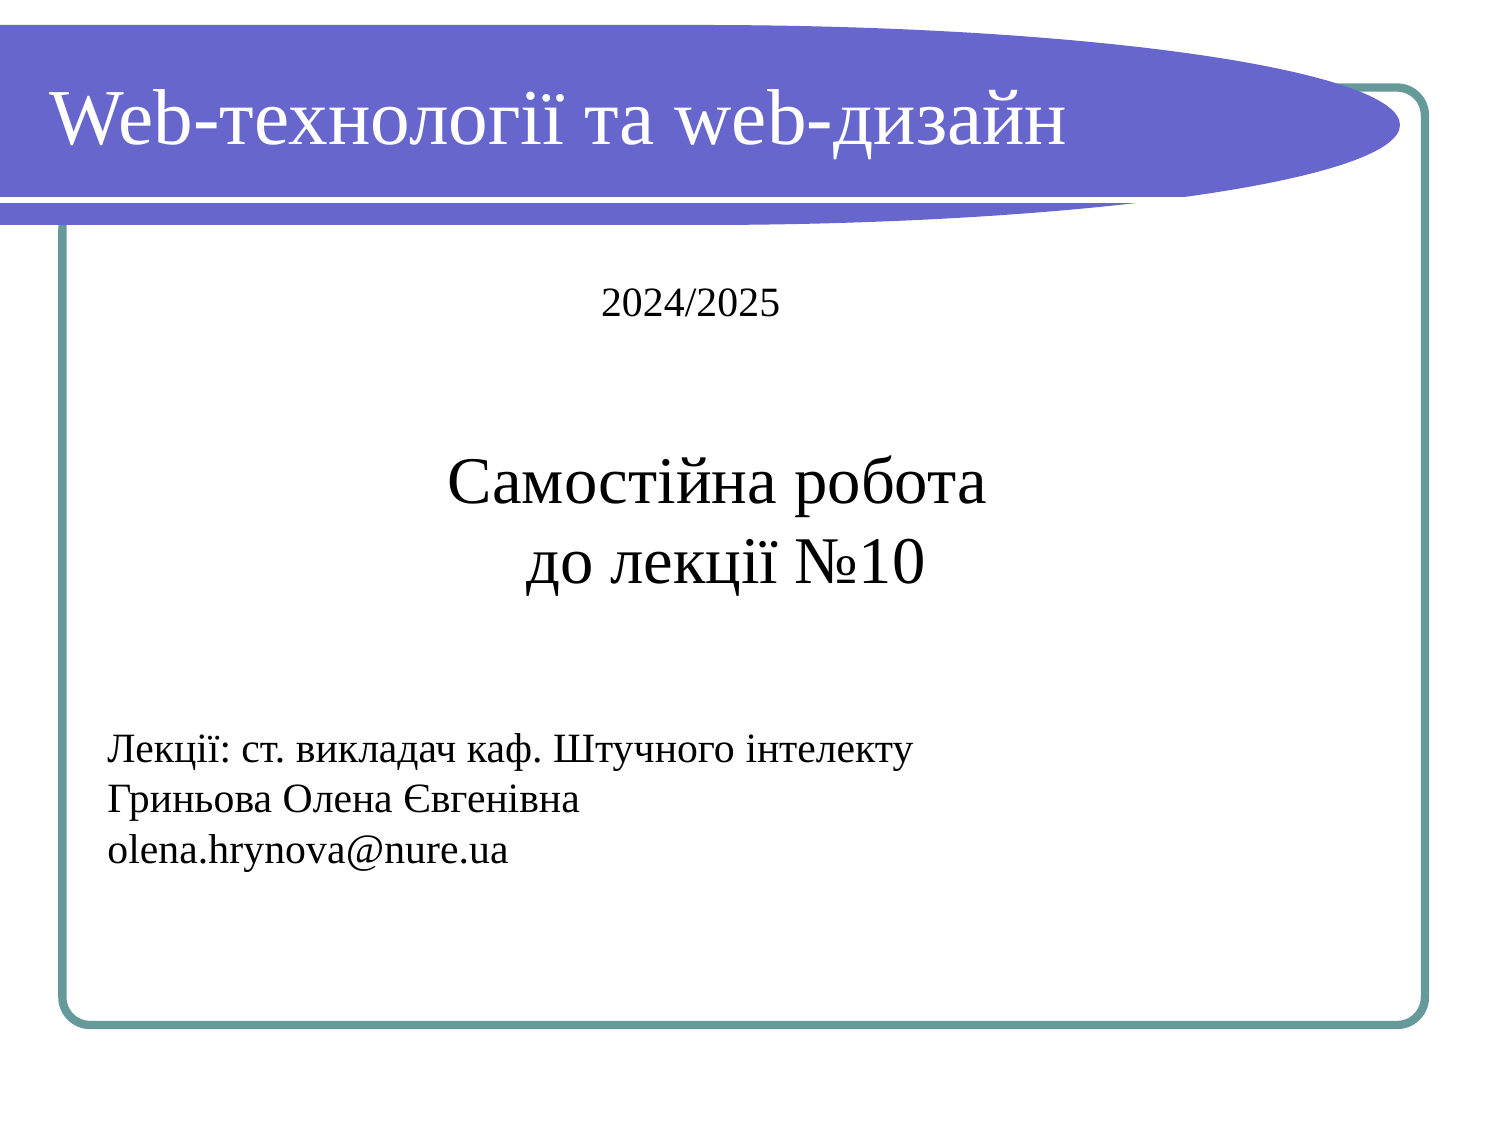

# Web-технології та web-дизайн
2024/2025
Самостійна робота
до лекції №10
Лекції: ст. викладач каф. Штучного інтелекту
Гриньова Олена Євгенівна
olena.hrynova@nure.ua